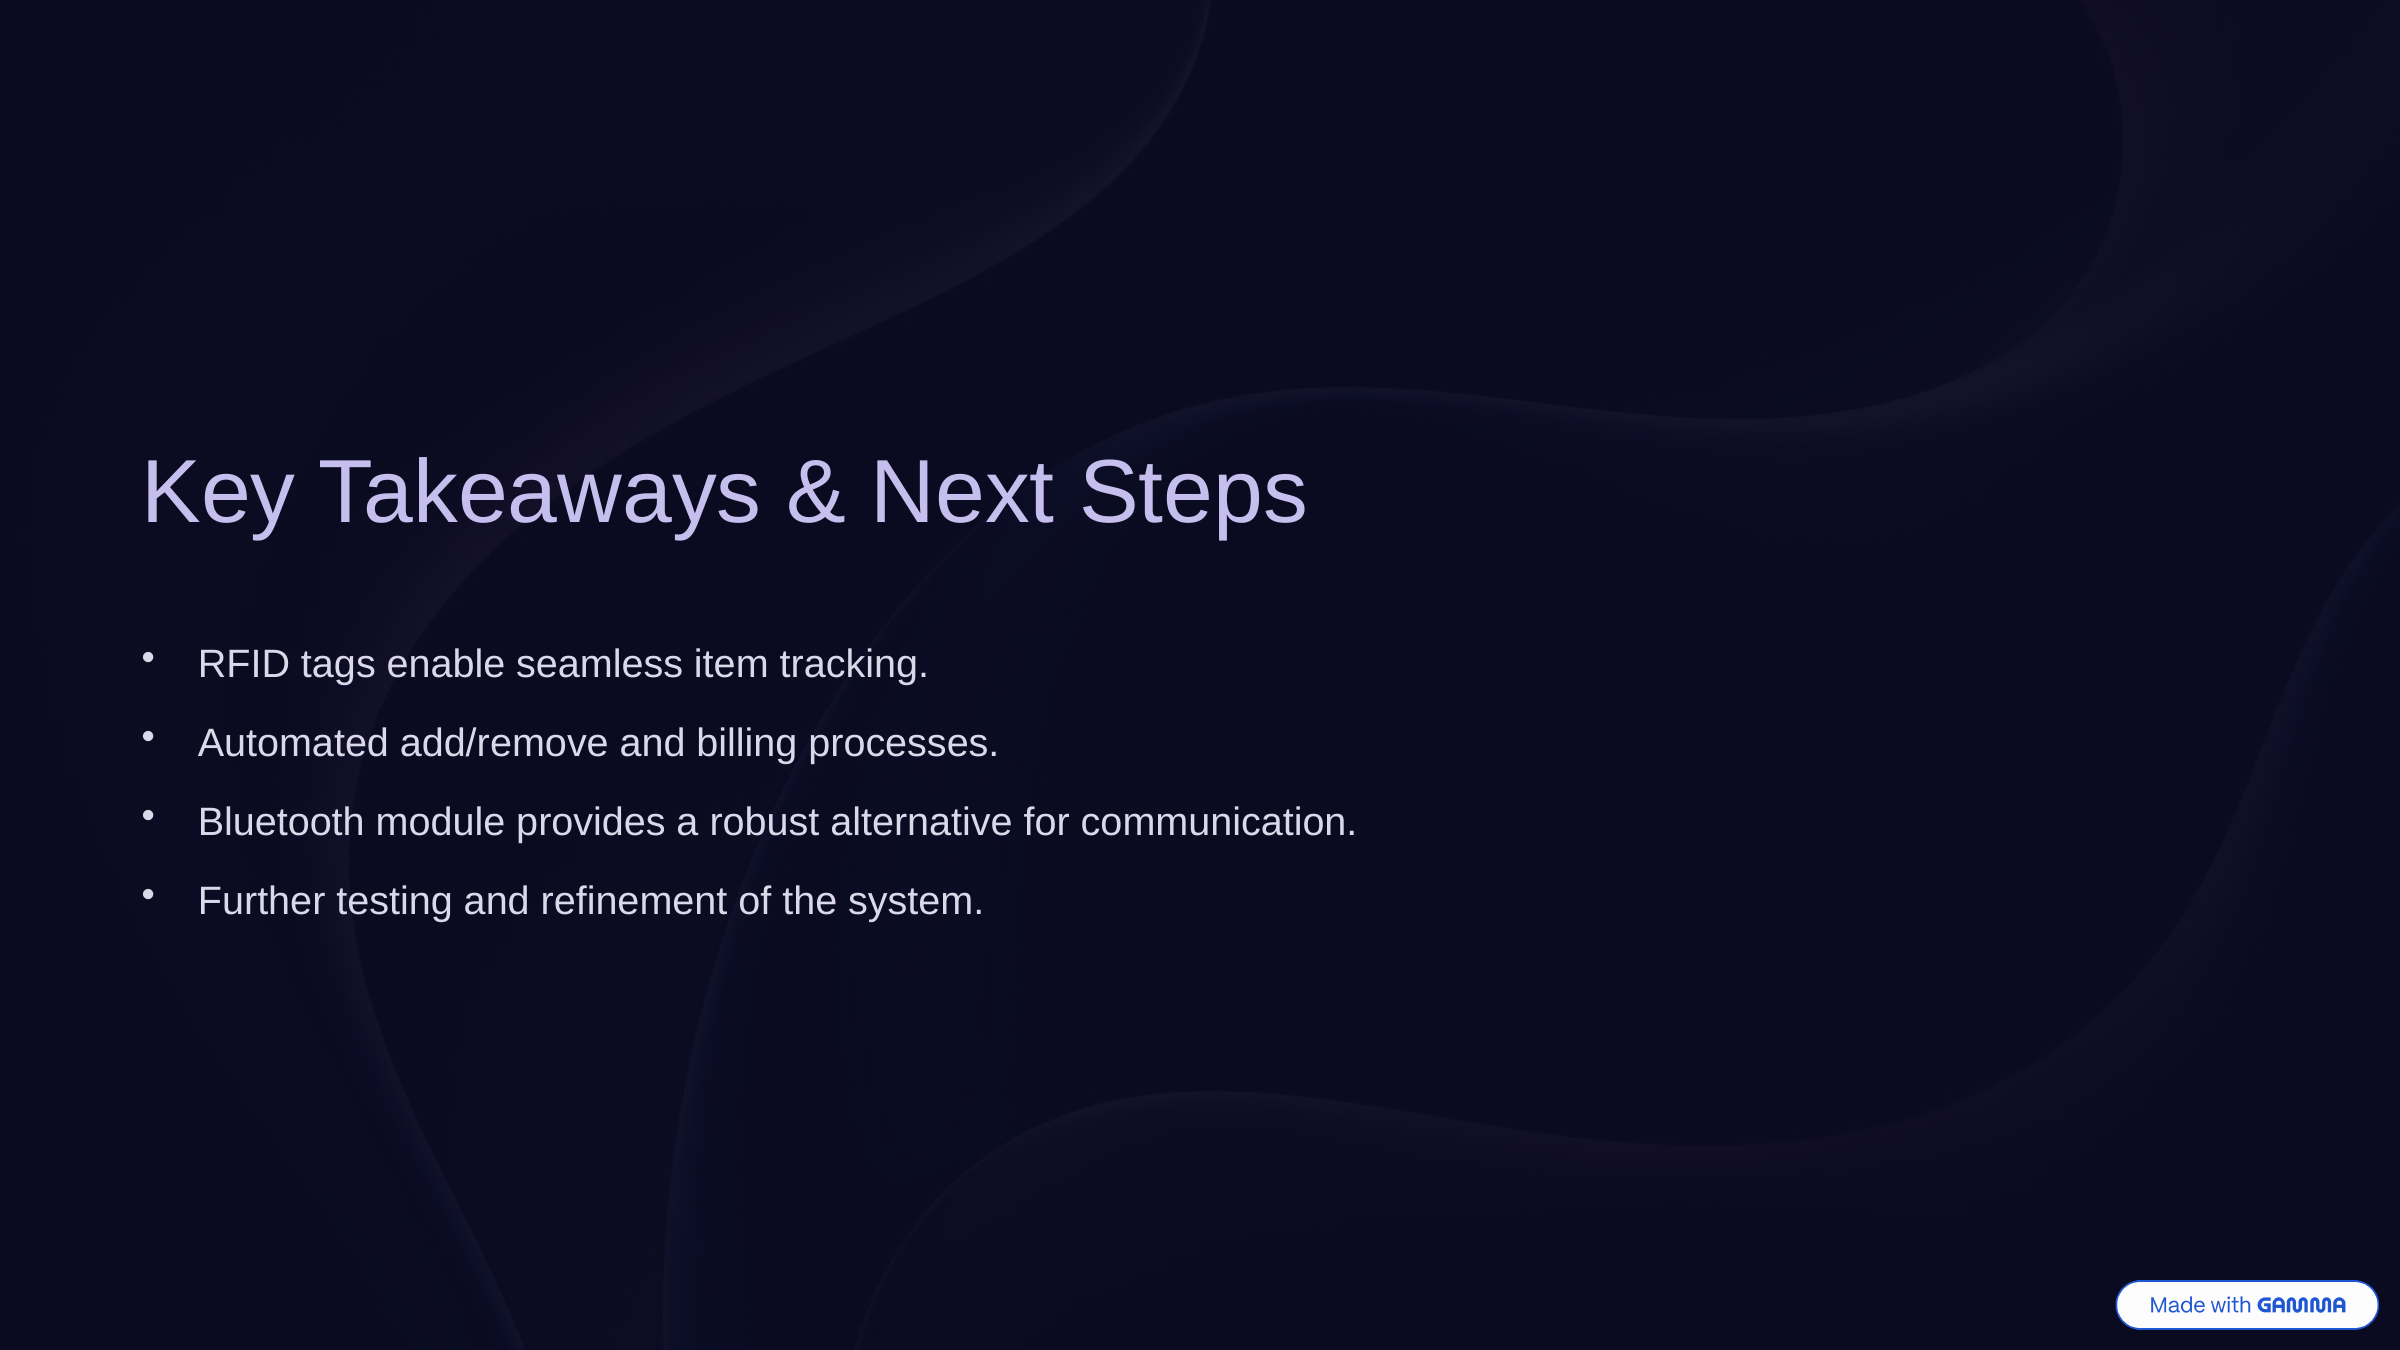

Key Takeaways & Next Steps
RFID tags enable seamless item tracking.
Automated add/remove and billing processes.
Bluetooth module provides a robust alternative for communication.
Further testing and refinement of the system.